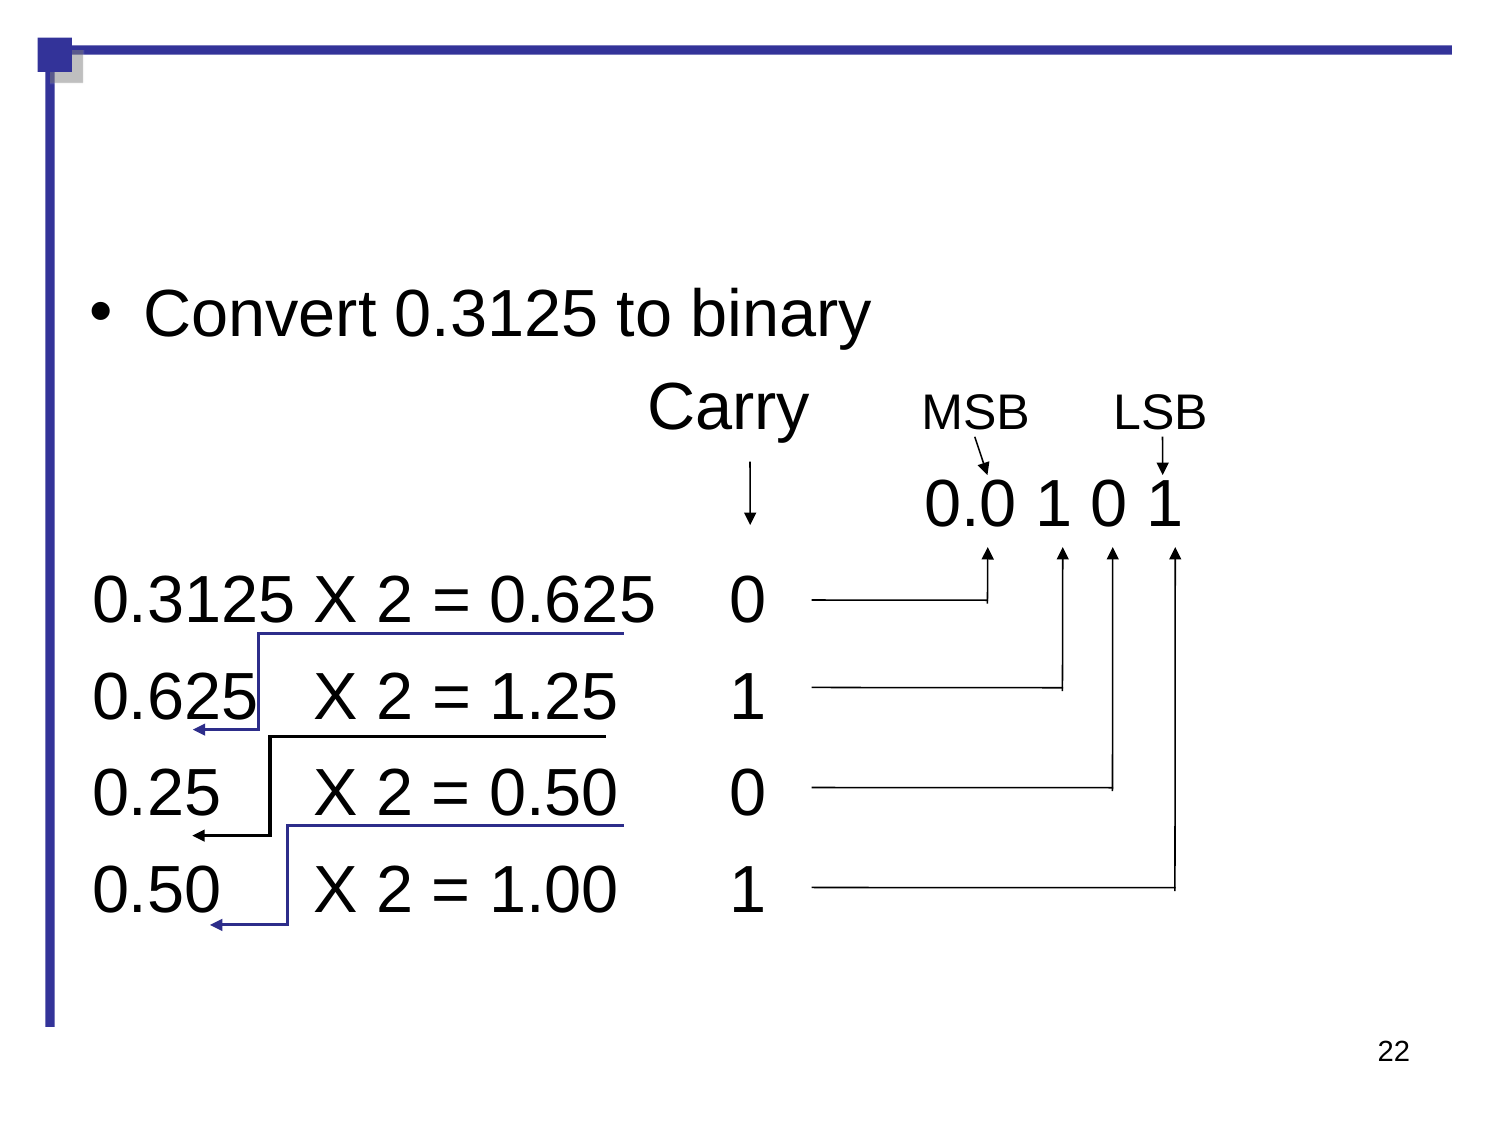

Convert 0.3125 to binary
                              Carry      MSB      LSB
                                             0.0 1 0 1
0.3125 X 2 = 0.625    0
0.625   X 2 = 1.25      1
0.25     X 2 = 0.50      0
0.50     X 2 = 1.00      1

22